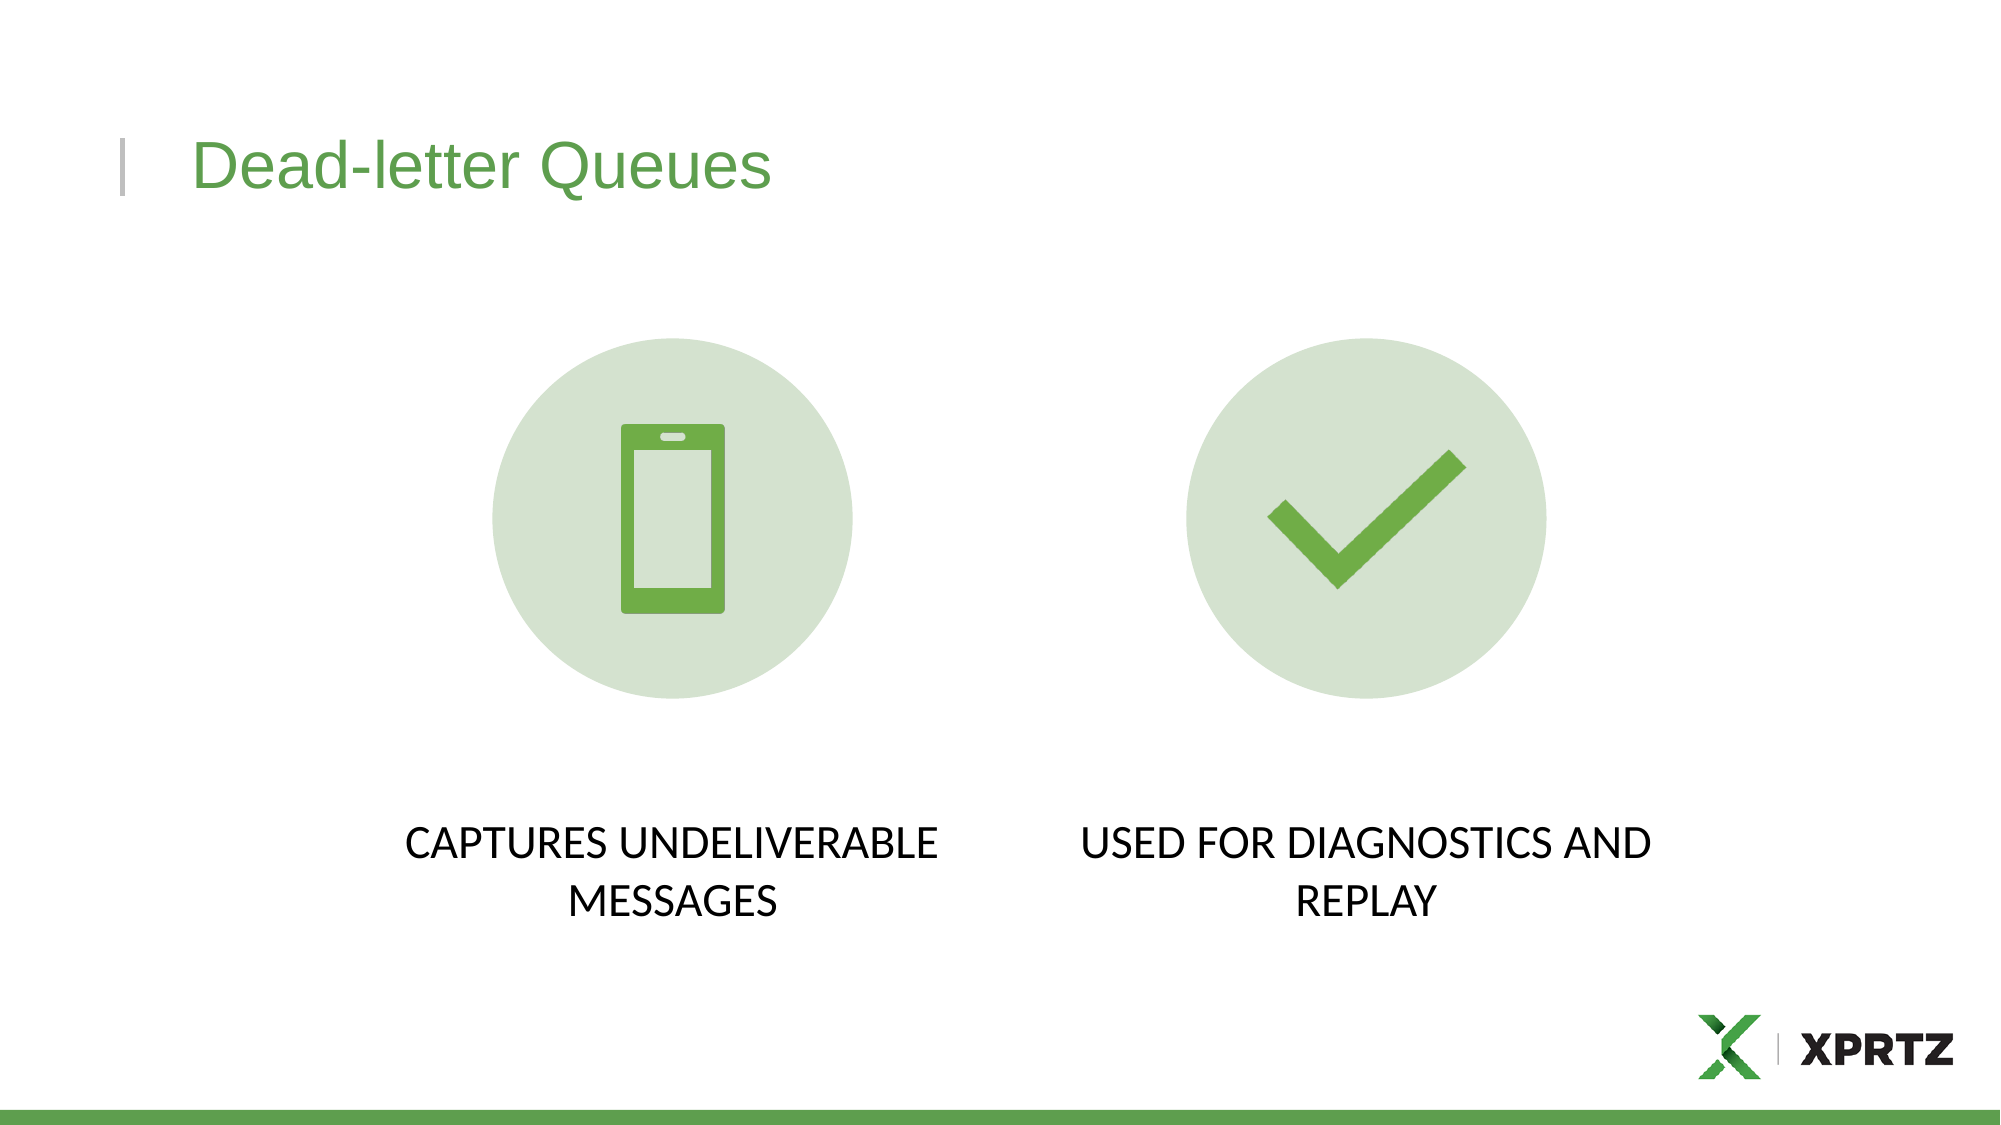

# Dead-letter Queues
Captures undeliverable messages
Used for diagnostics and replay